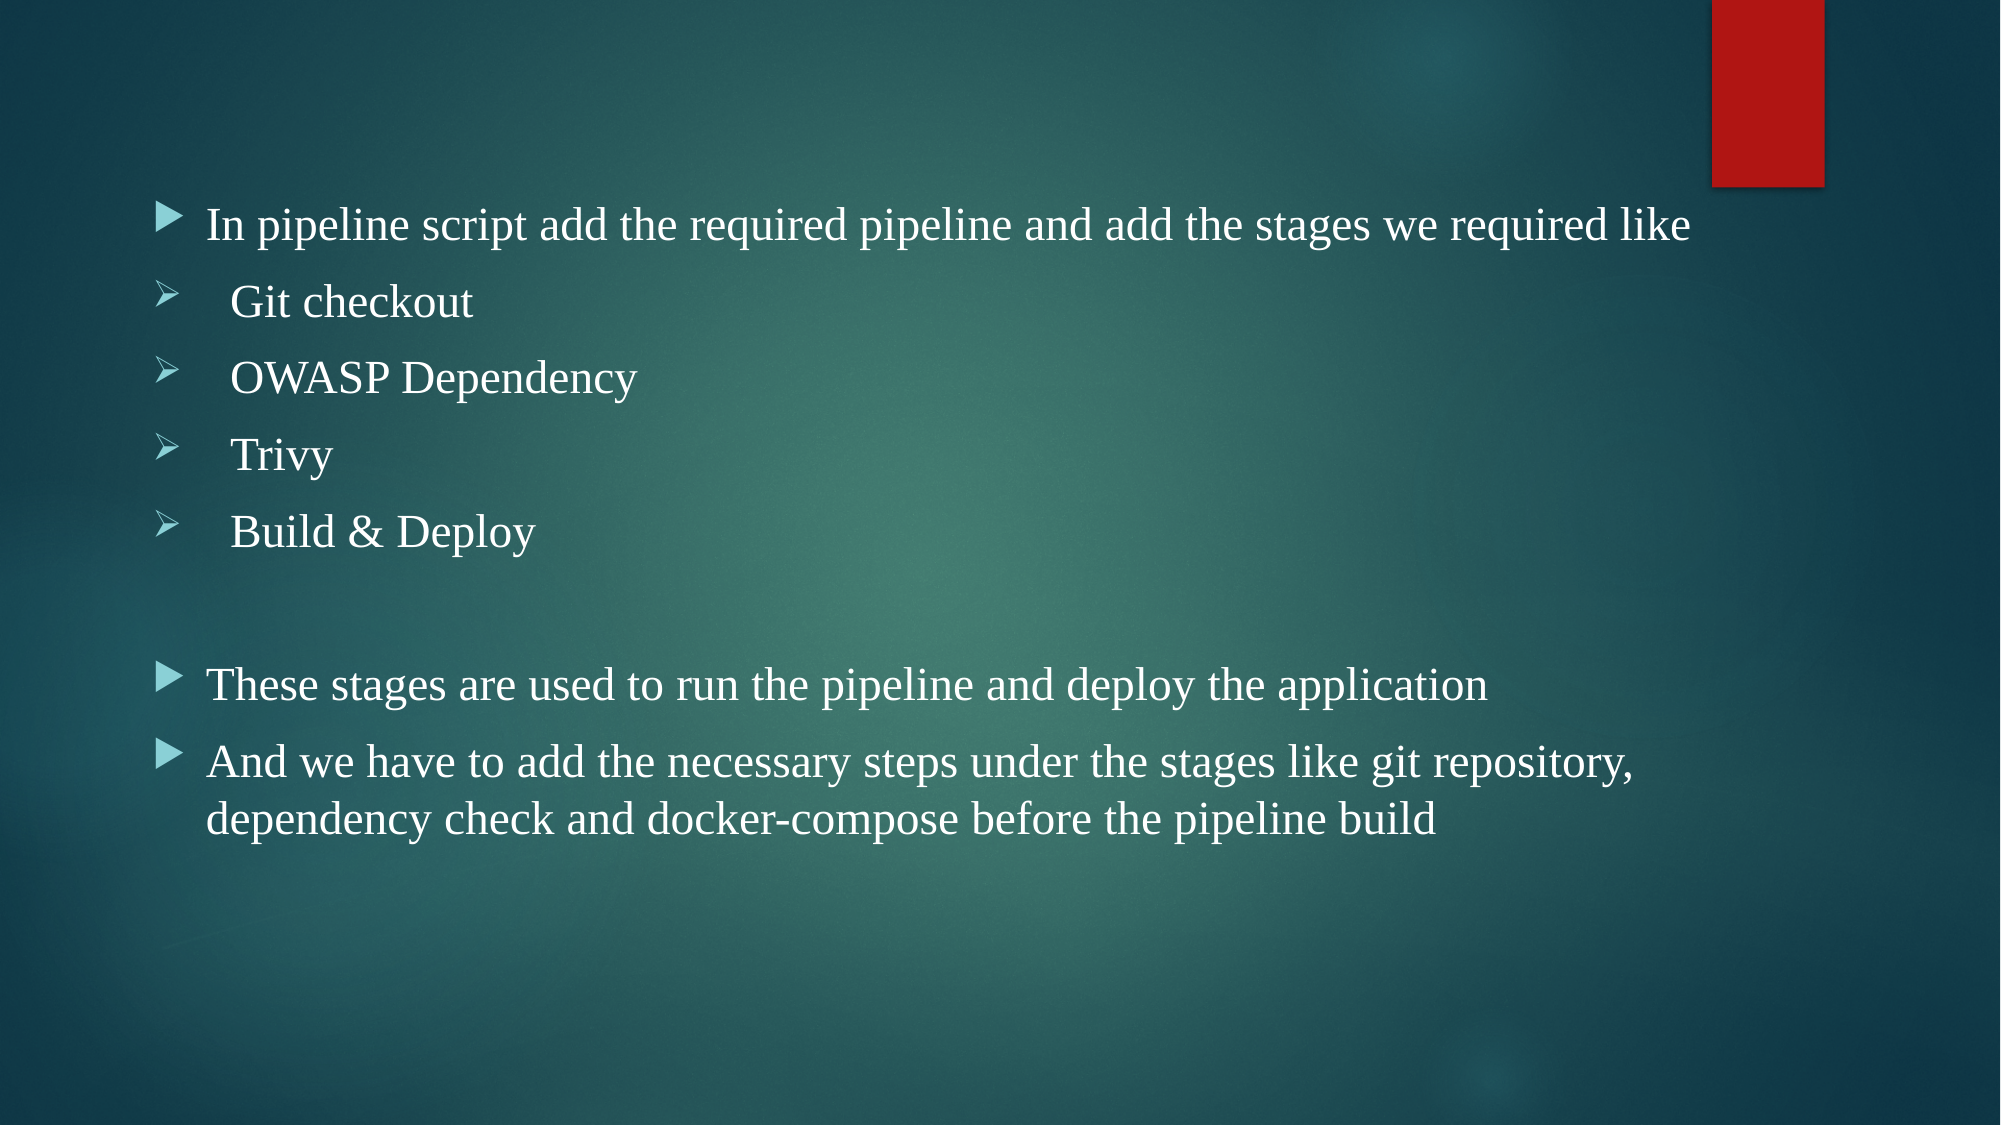

In pipeline script add the required pipeline and add the stages we required like
  Git checkout
  OWASP Dependency
  Trivy
  Build & Deploy

These stages are used to run the pipeline and deploy the application
And we have to add the necessary steps under the stages like git repository, dependency check and docker-compose before the pipeline build